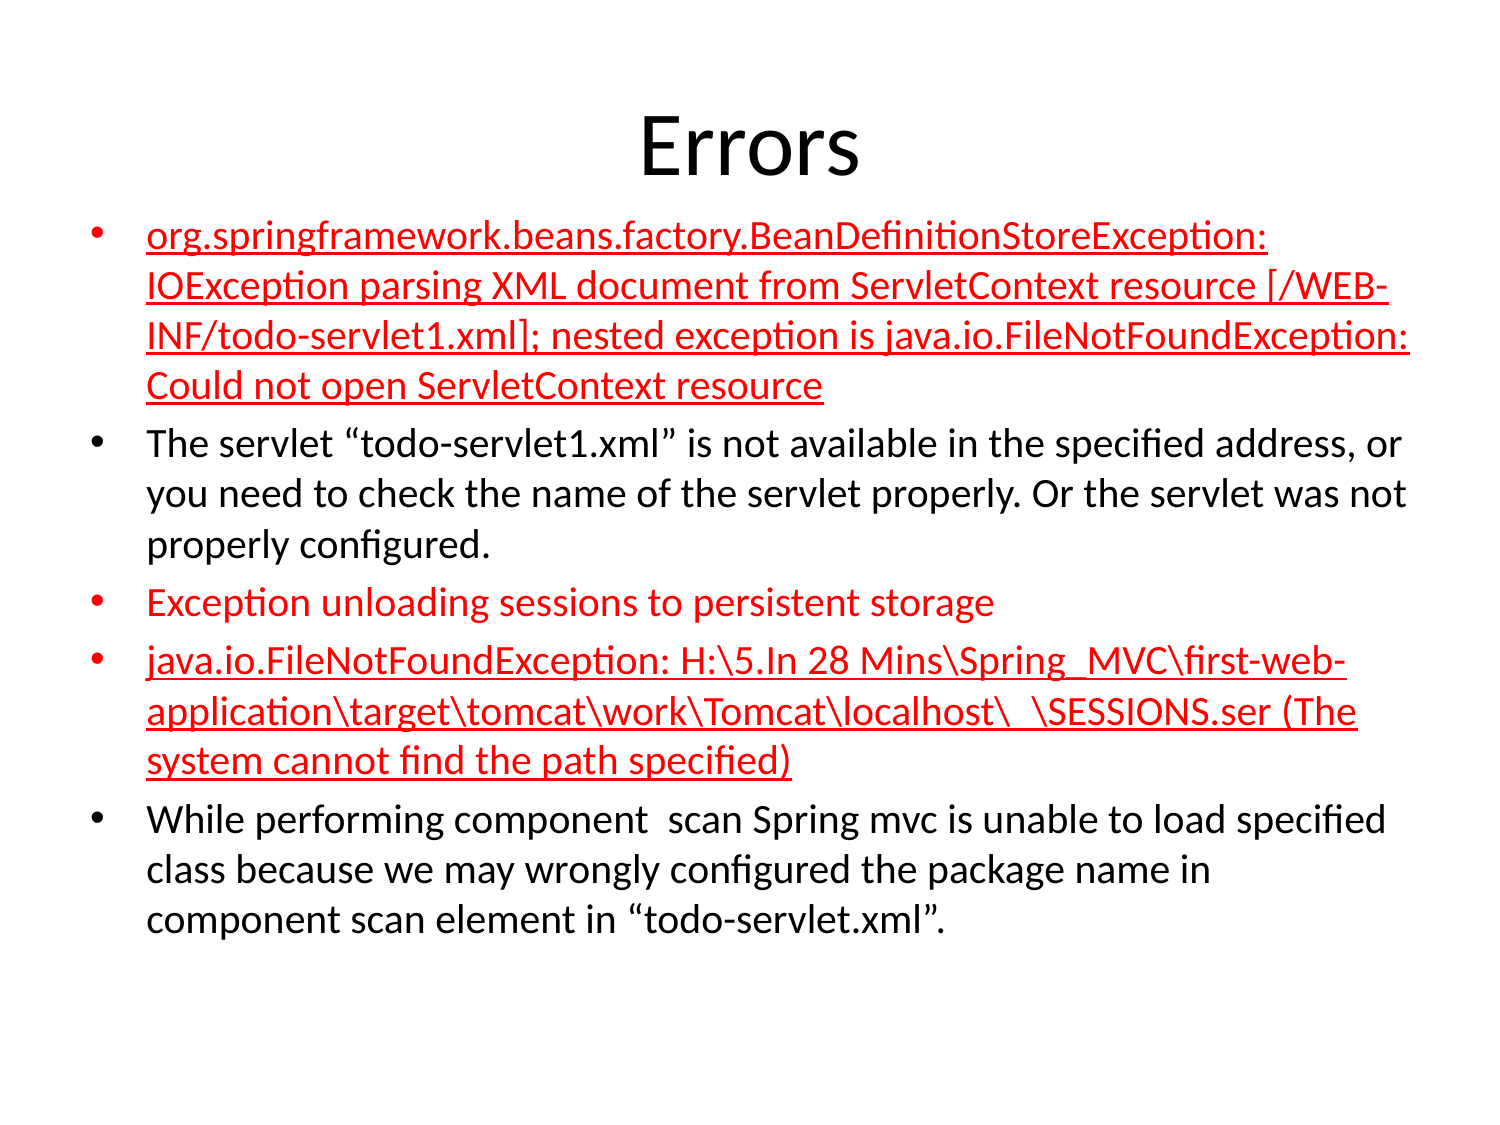

# Errors
org.springframework.beans.factory.BeanDefinitionStoreException: IOException parsing XML document from ServletContext resource [/WEB-INF/todo-servlet1.xml]; nested exception is java.io.FileNotFoundException: Could not open ServletContext resource
The servlet “todo-servlet1.xml” is not available in the specified address, or you need to check the name of the servlet properly. Or the servlet was not properly configured.
Exception unloading sessions to persistent storage
java.io.FileNotFoundException: H:\5.In 28 Mins\Spring_MVC\first-web-application\target\tomcat\work\Tomcat\localhost\_\SESSIONS.ser (The system cannot find the path specified)
While performing component  scan Spring mvc is unable to load specified class because we may wrongly configured the package name in component scan element in “todo-servlet.xml”.